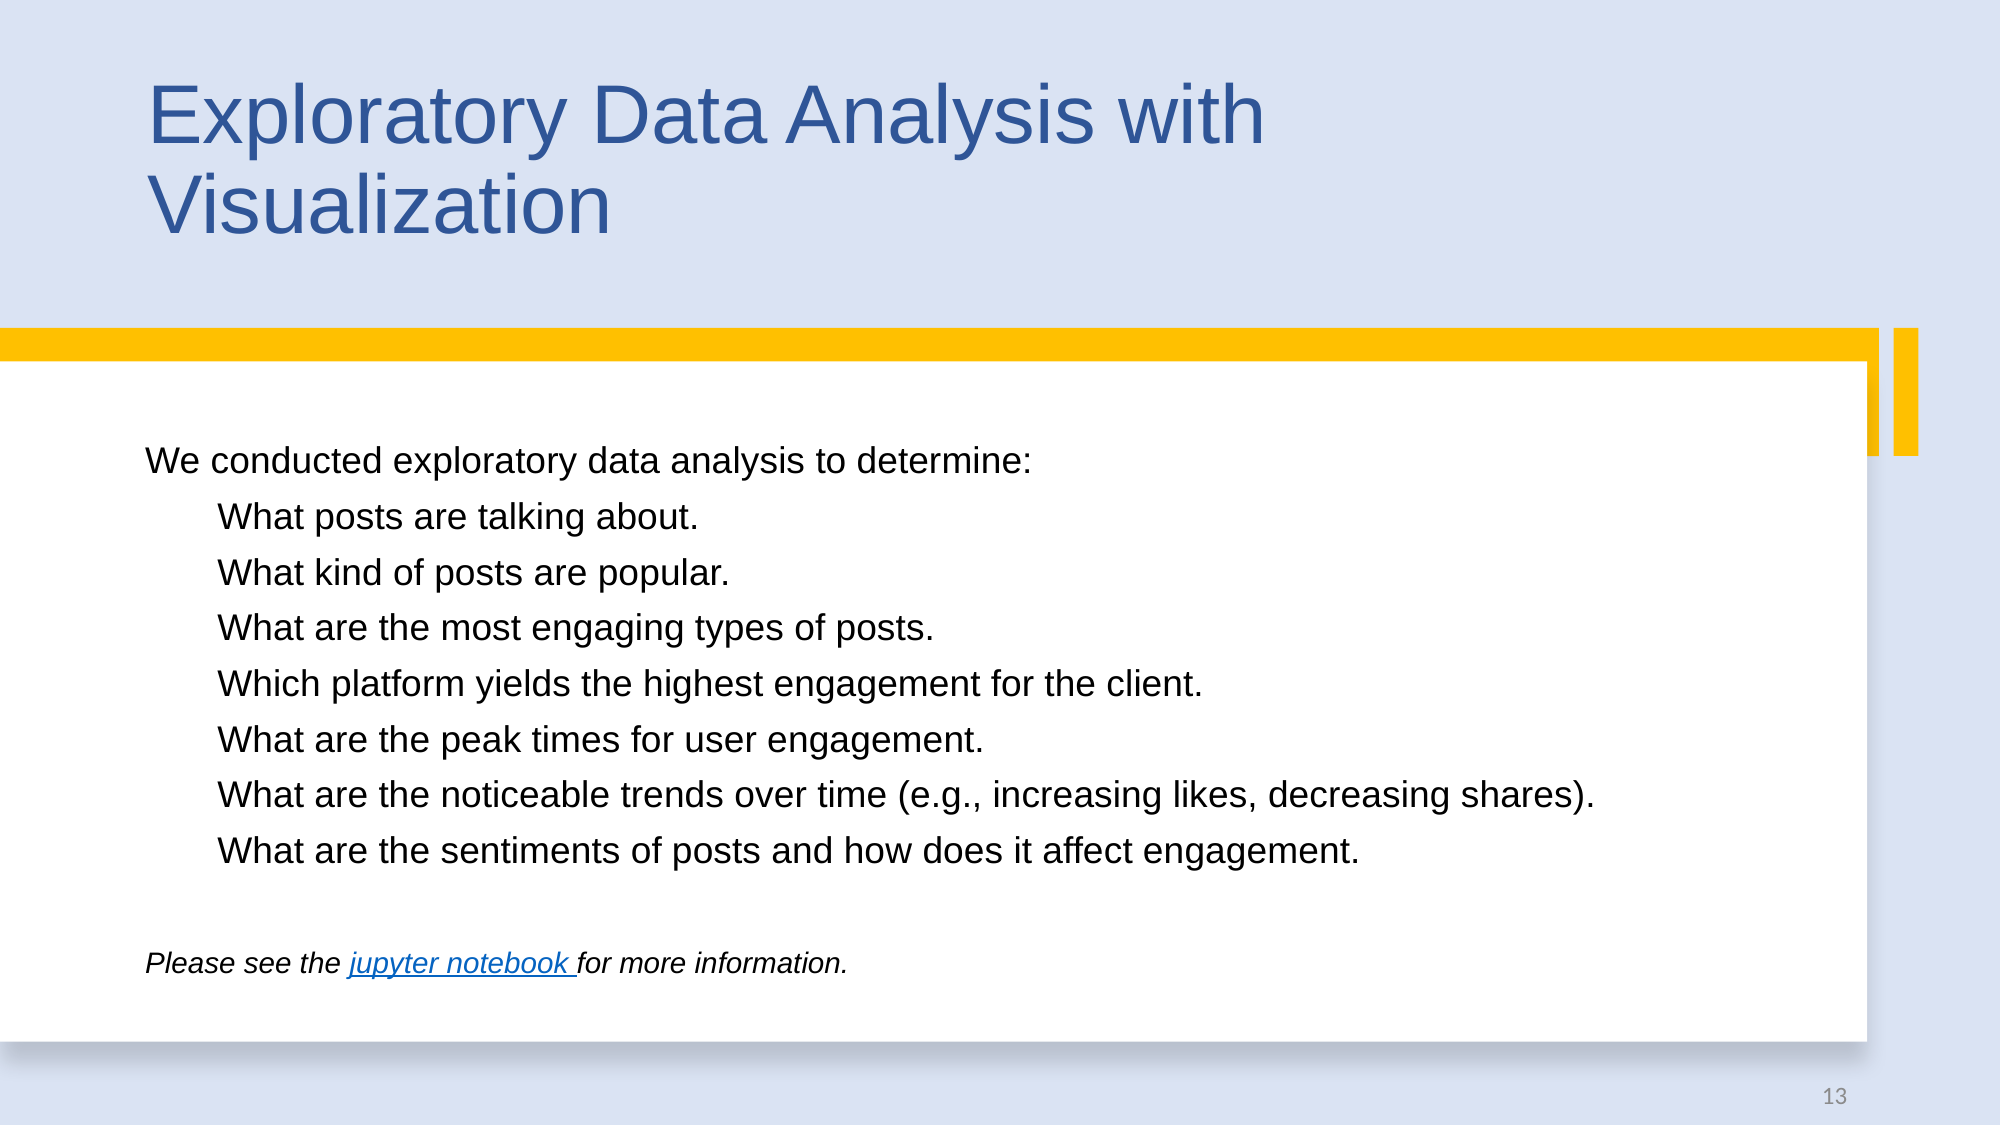

Exploratory Data Analysis with Visualization

We conducted exploratory data analysis to determine:
What posts are talking about.
What kind of posts are popular.
What are the most engaging types of posts.
Which platform yields the highest engagement for the client.
What are the peak times for user engagement.
What are the noticeable trends over time (e.g., increasing likes, decreasing shares).
What are the sentiments of posts and how does it affect engagement.

Please see the jupyter notebook for more information.
13